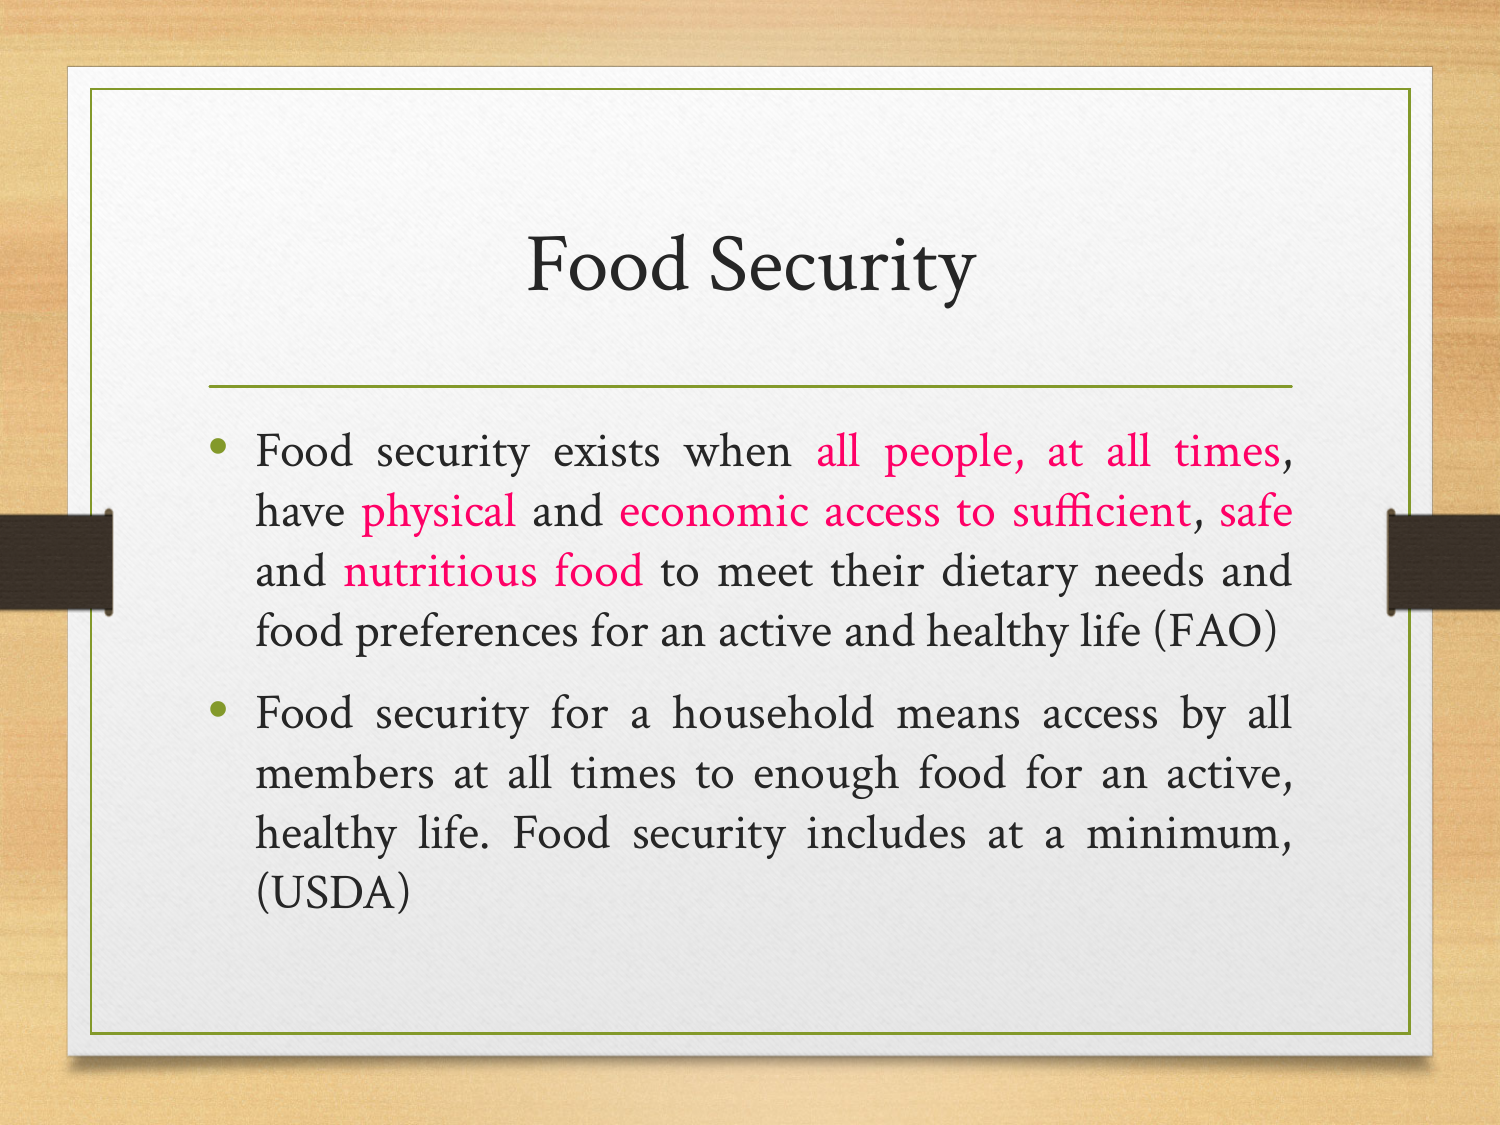

# Food Security
Food security exists when all people, at all times, have physical and economic access to sufficient, safe and nutritious food to meet their dietary needs and food preferences for an active and healthy life (FAO)
Food security for a household means access by all members at all times to enough food for an active, healthy life. Food security includes at a minimum, (USDA)